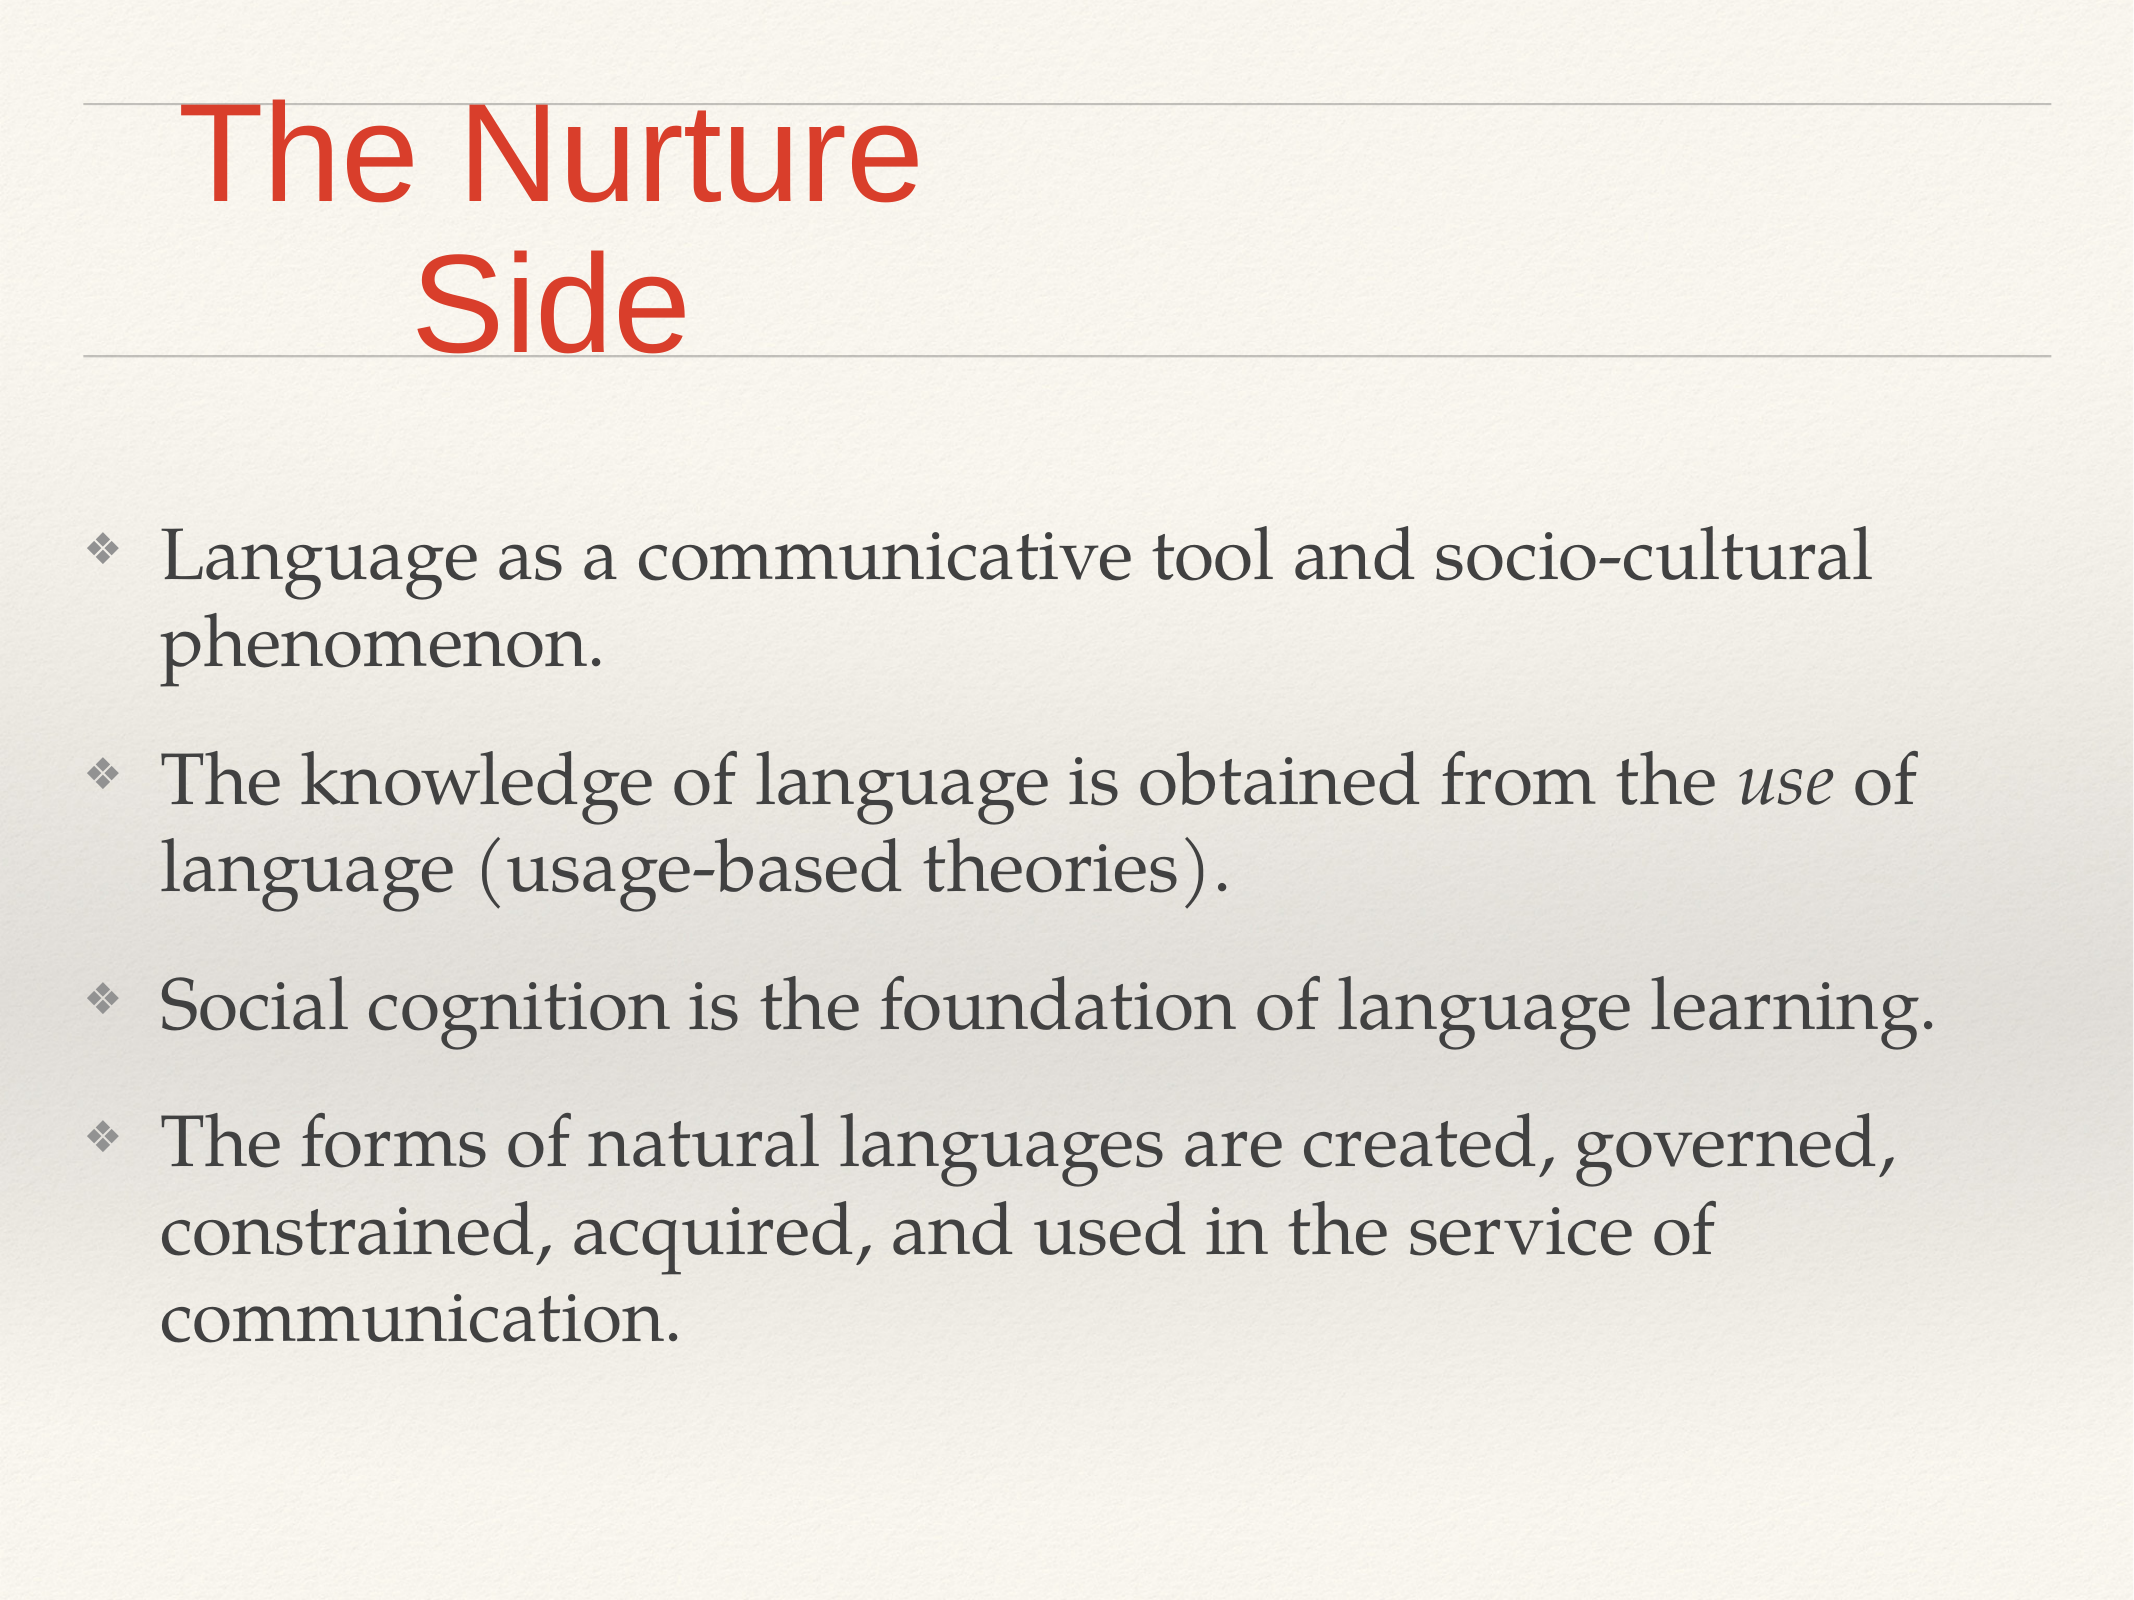

Language as a communicative tool and socio-cultural phenomenon.
The knowledge of language is obtained from the use of language (usage-based theories).
Social cognition is the foundation of language learning.
The forms of natural languages are created, governed, constrained, acquired, and used in the service of communication.
# The Nurture Side